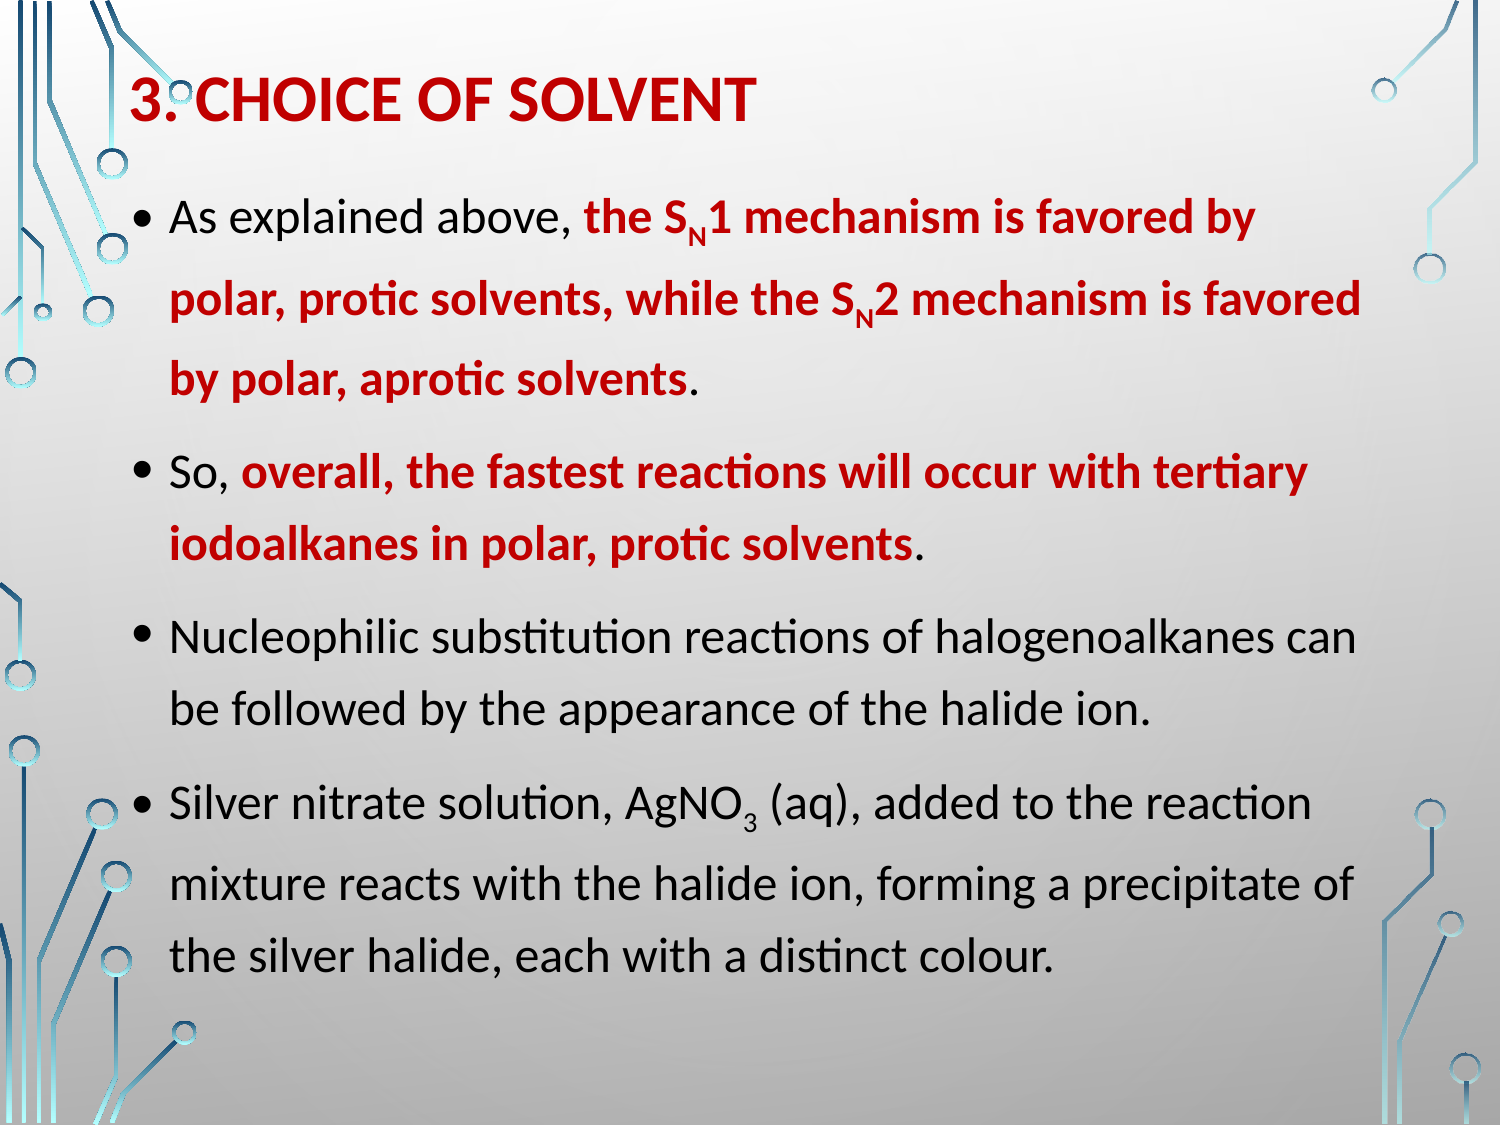

# 3. Choice of solvent
As explained above, the SN1 mechanism is favored by polar, protic solvents, while the SN2 mechanism is favored by polar, aprotic solvents.
So, overall, the fastest reactions will occur with tertiary iodoalkanes in polar, protic solvents.
Nucleophilic substitution reactions of halogenoalkanes can be followed by the appearance of the halide ion.
Silver nitrate solution, AgNO3 (aq), added to the reaction mixture reacts with the halide ion, forming a precipitate of the silver halide, each with a distinct colour.